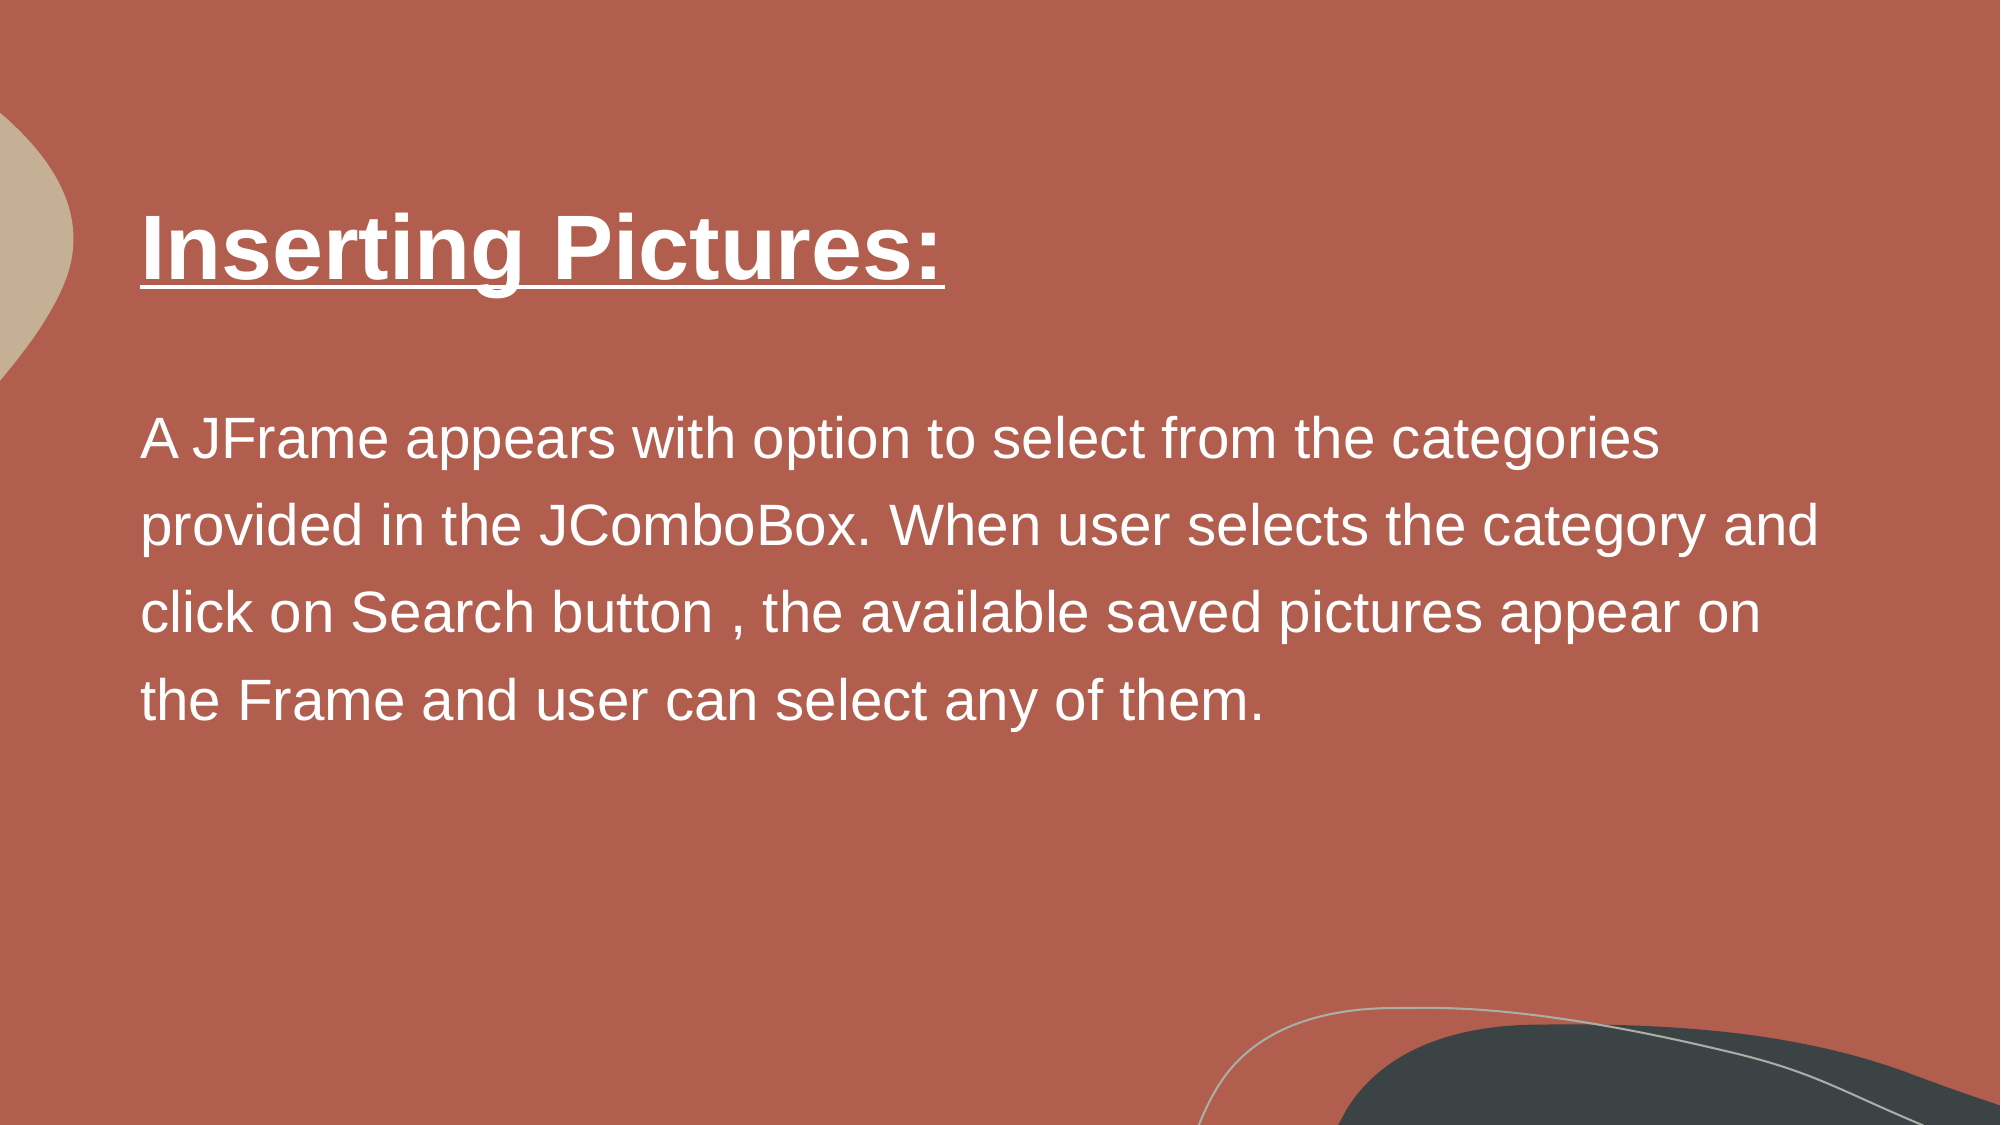

# Inserting Pictures:
A JFrame appears with option to select from the categories provided in the JComboBox. When user selects the category and click on Search button , the available saved pictures appear on the Frame and user can select any of them.